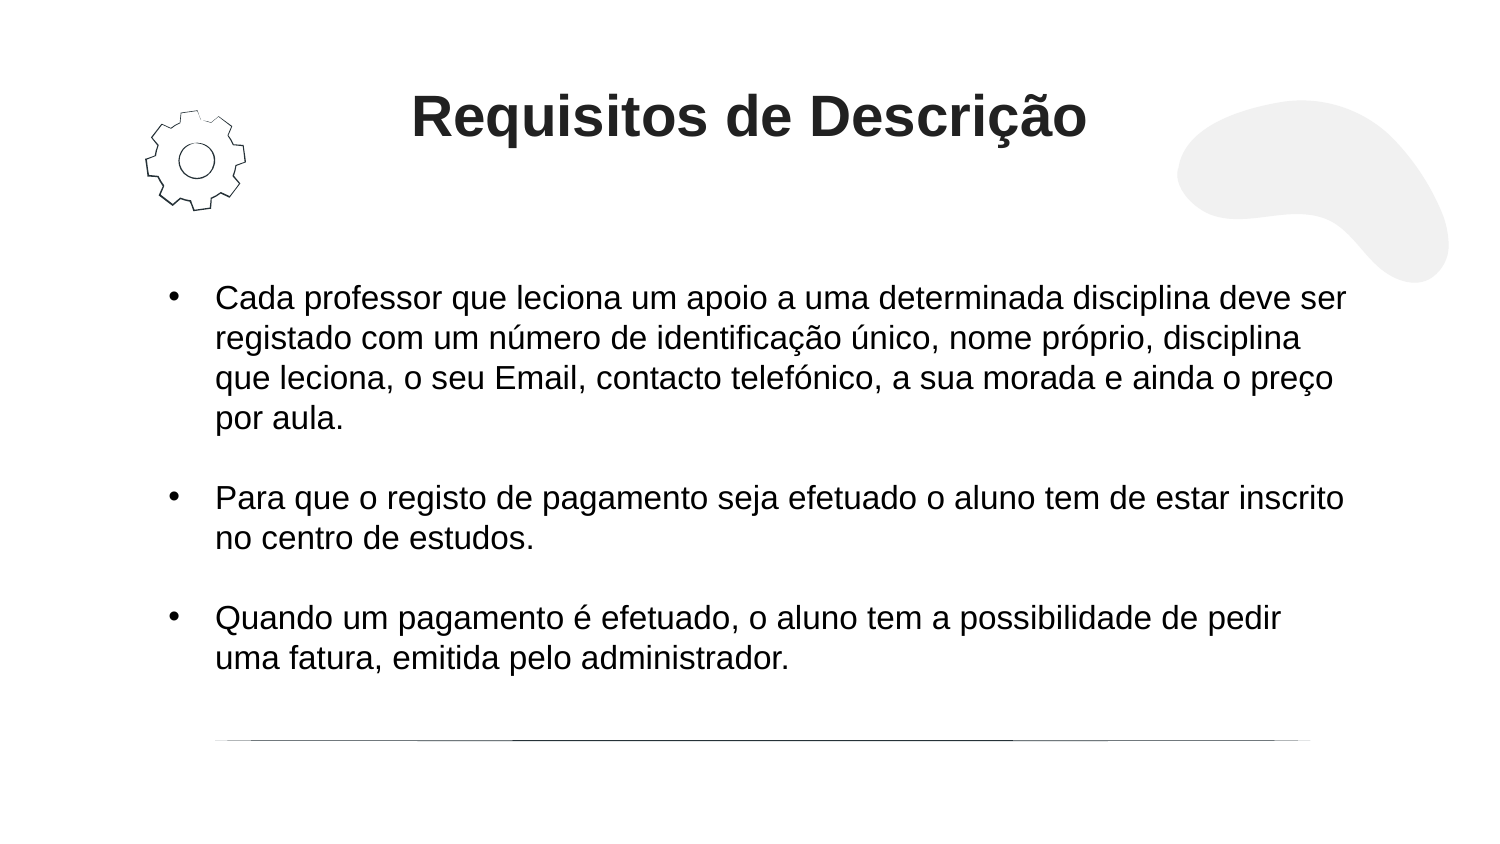

# Requisitos de Descrição
Cada professor que leciona um apoio a uma determinada disciplina deve ser registado com um número de identificação único, nome próprio, disciplina que leciona, o seu Email, contacto telefónico, a sua morada e ainda o preço por aula.

Para que o registo de pagamento seja efetuado o aluno tem de estar inscrito no centro de estudos.

Quando um pagamento é efetuado, o aluno tem a possibilidade de pedir uma fatura, emitida pelo administrador.